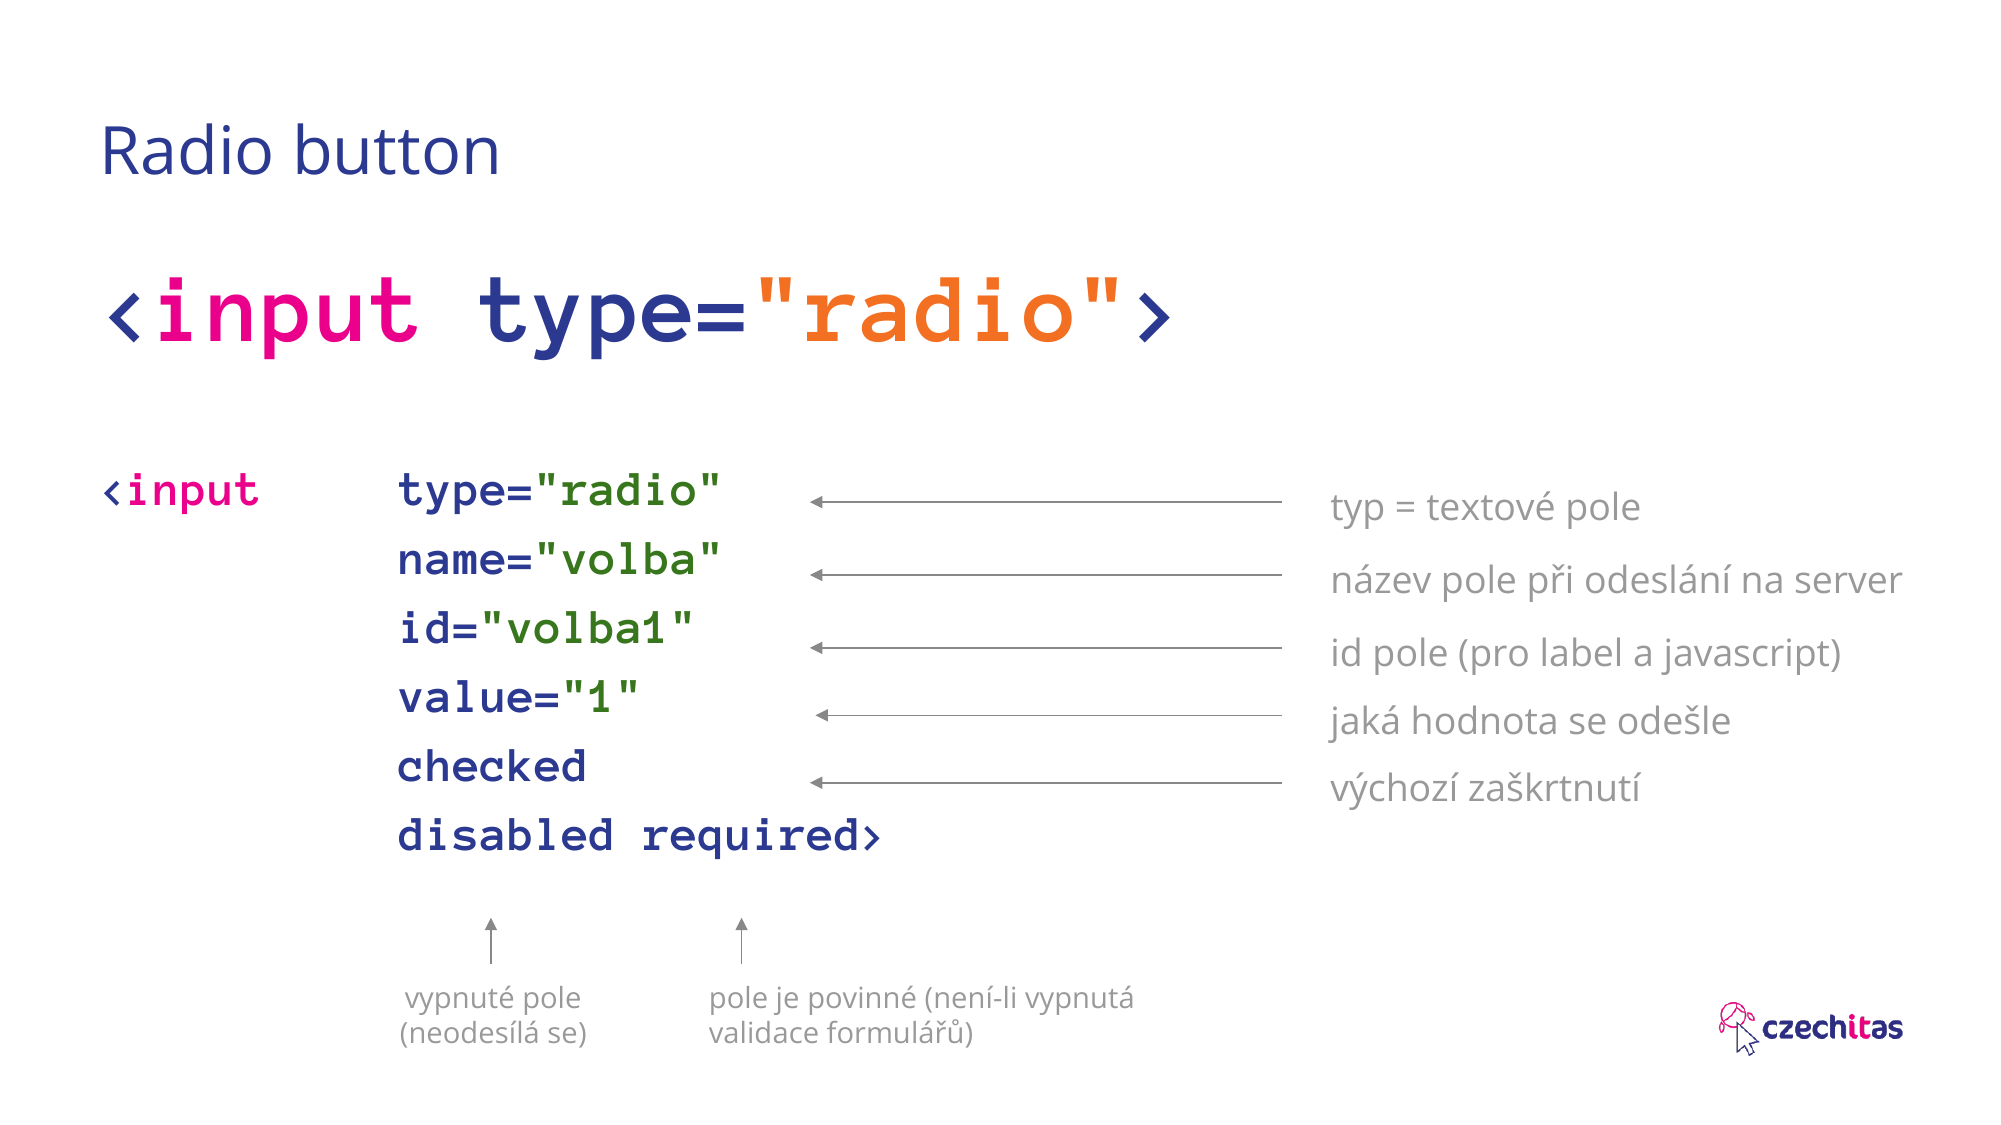

# Radio button
<input type="radio">
<input 	type="radio"
		name="volba"
		id="volba1"
		value="1"
		checked
		disabled required>
typ = textové pole
název pole při odeslání na server
id pole (pro label a javascript)
jaká hodnota se odešle
výchozí zaškrtnutí
vypnuté pole
(neodesílá se)
pole je povinné (není-li vypnutá validace formulářů)